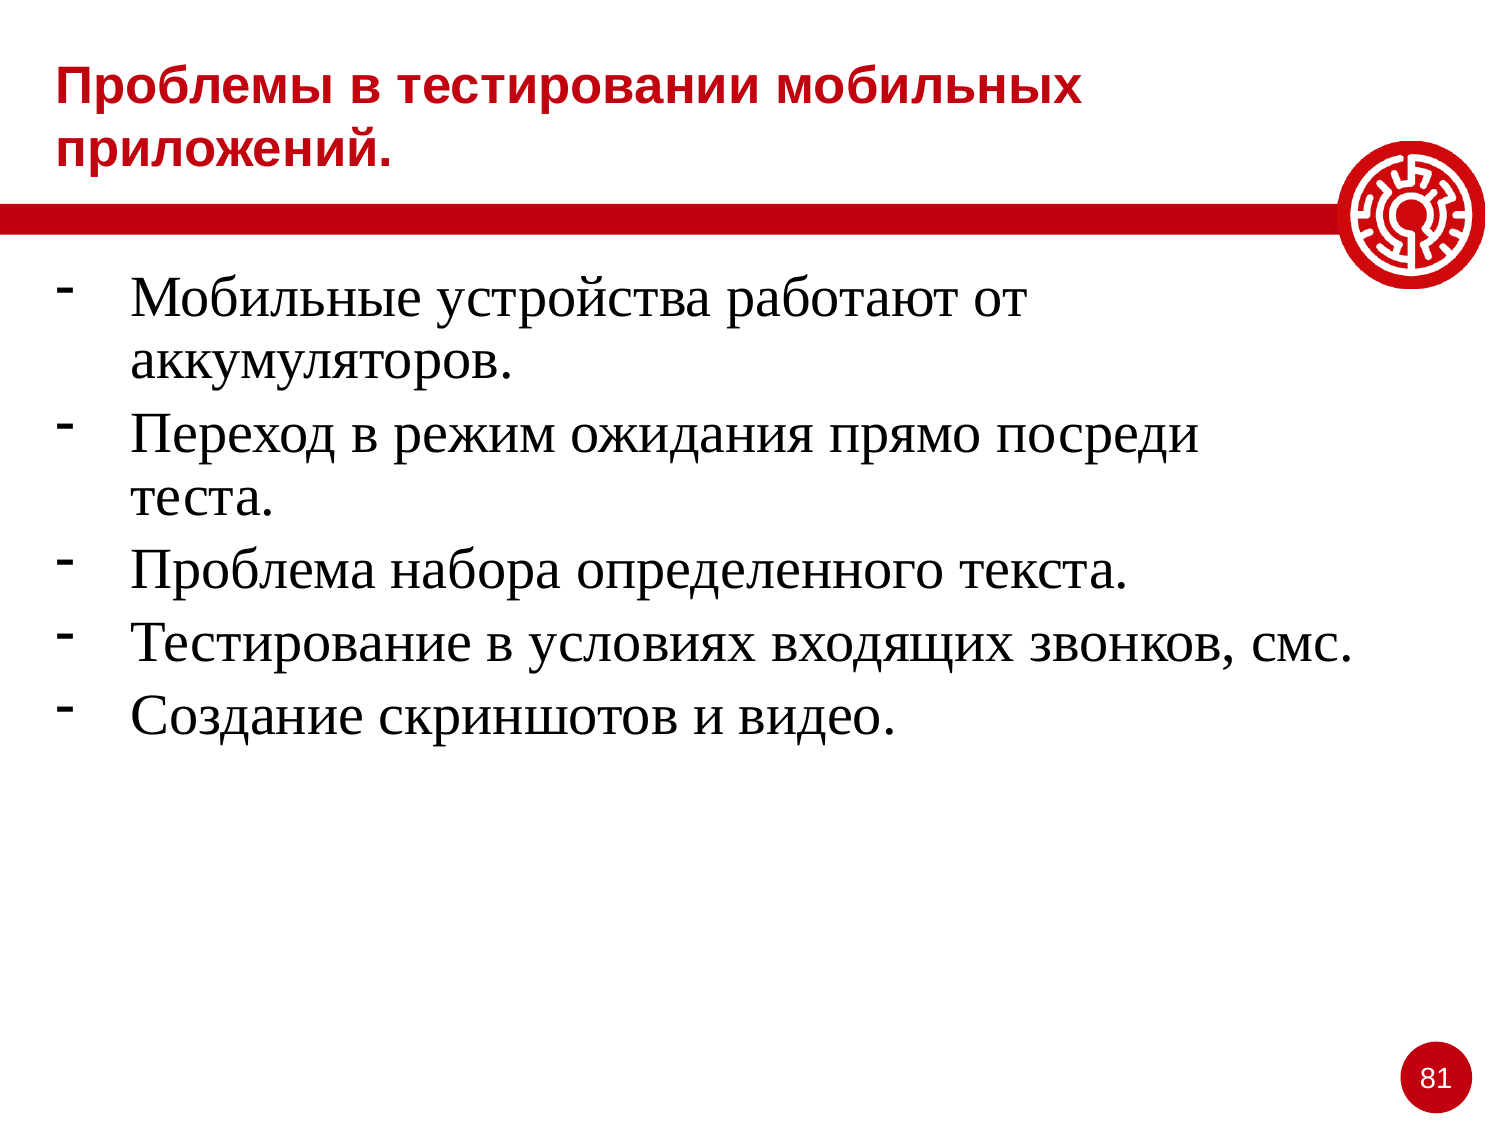

# Проблемы в тестировании мобильных приложений.
Мобильные устройства работают от аккумуляторов.
Переход в режим ожидания прямо посреди теста.
Проблема набора определенного текста.
Тестирование в условиях входящих звонков, смс.
Создание скриншотов и видео.
81